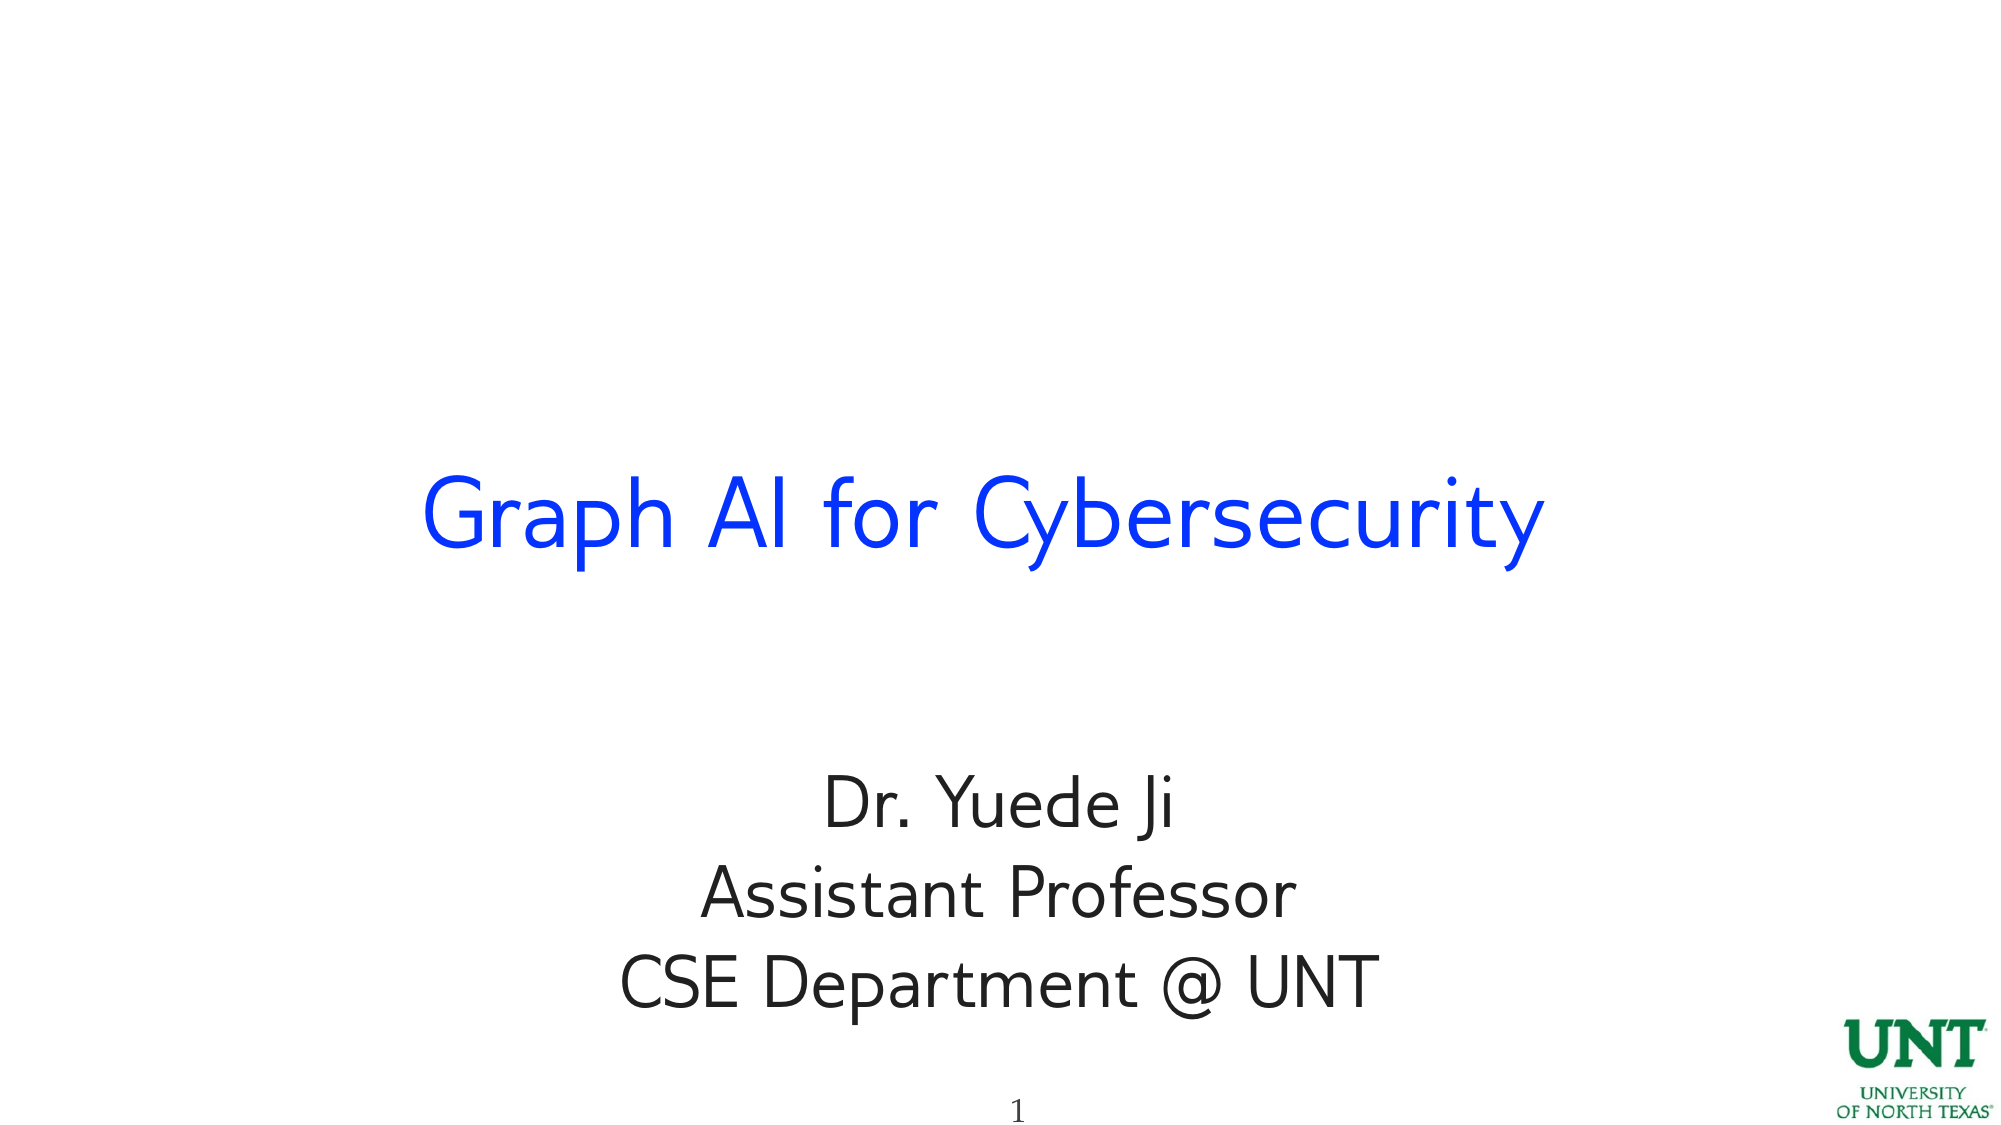

# Graph AI for Cybersecurity
Dr. Yuede Ji
Assistant Professor
CSE Department @ UNT
1